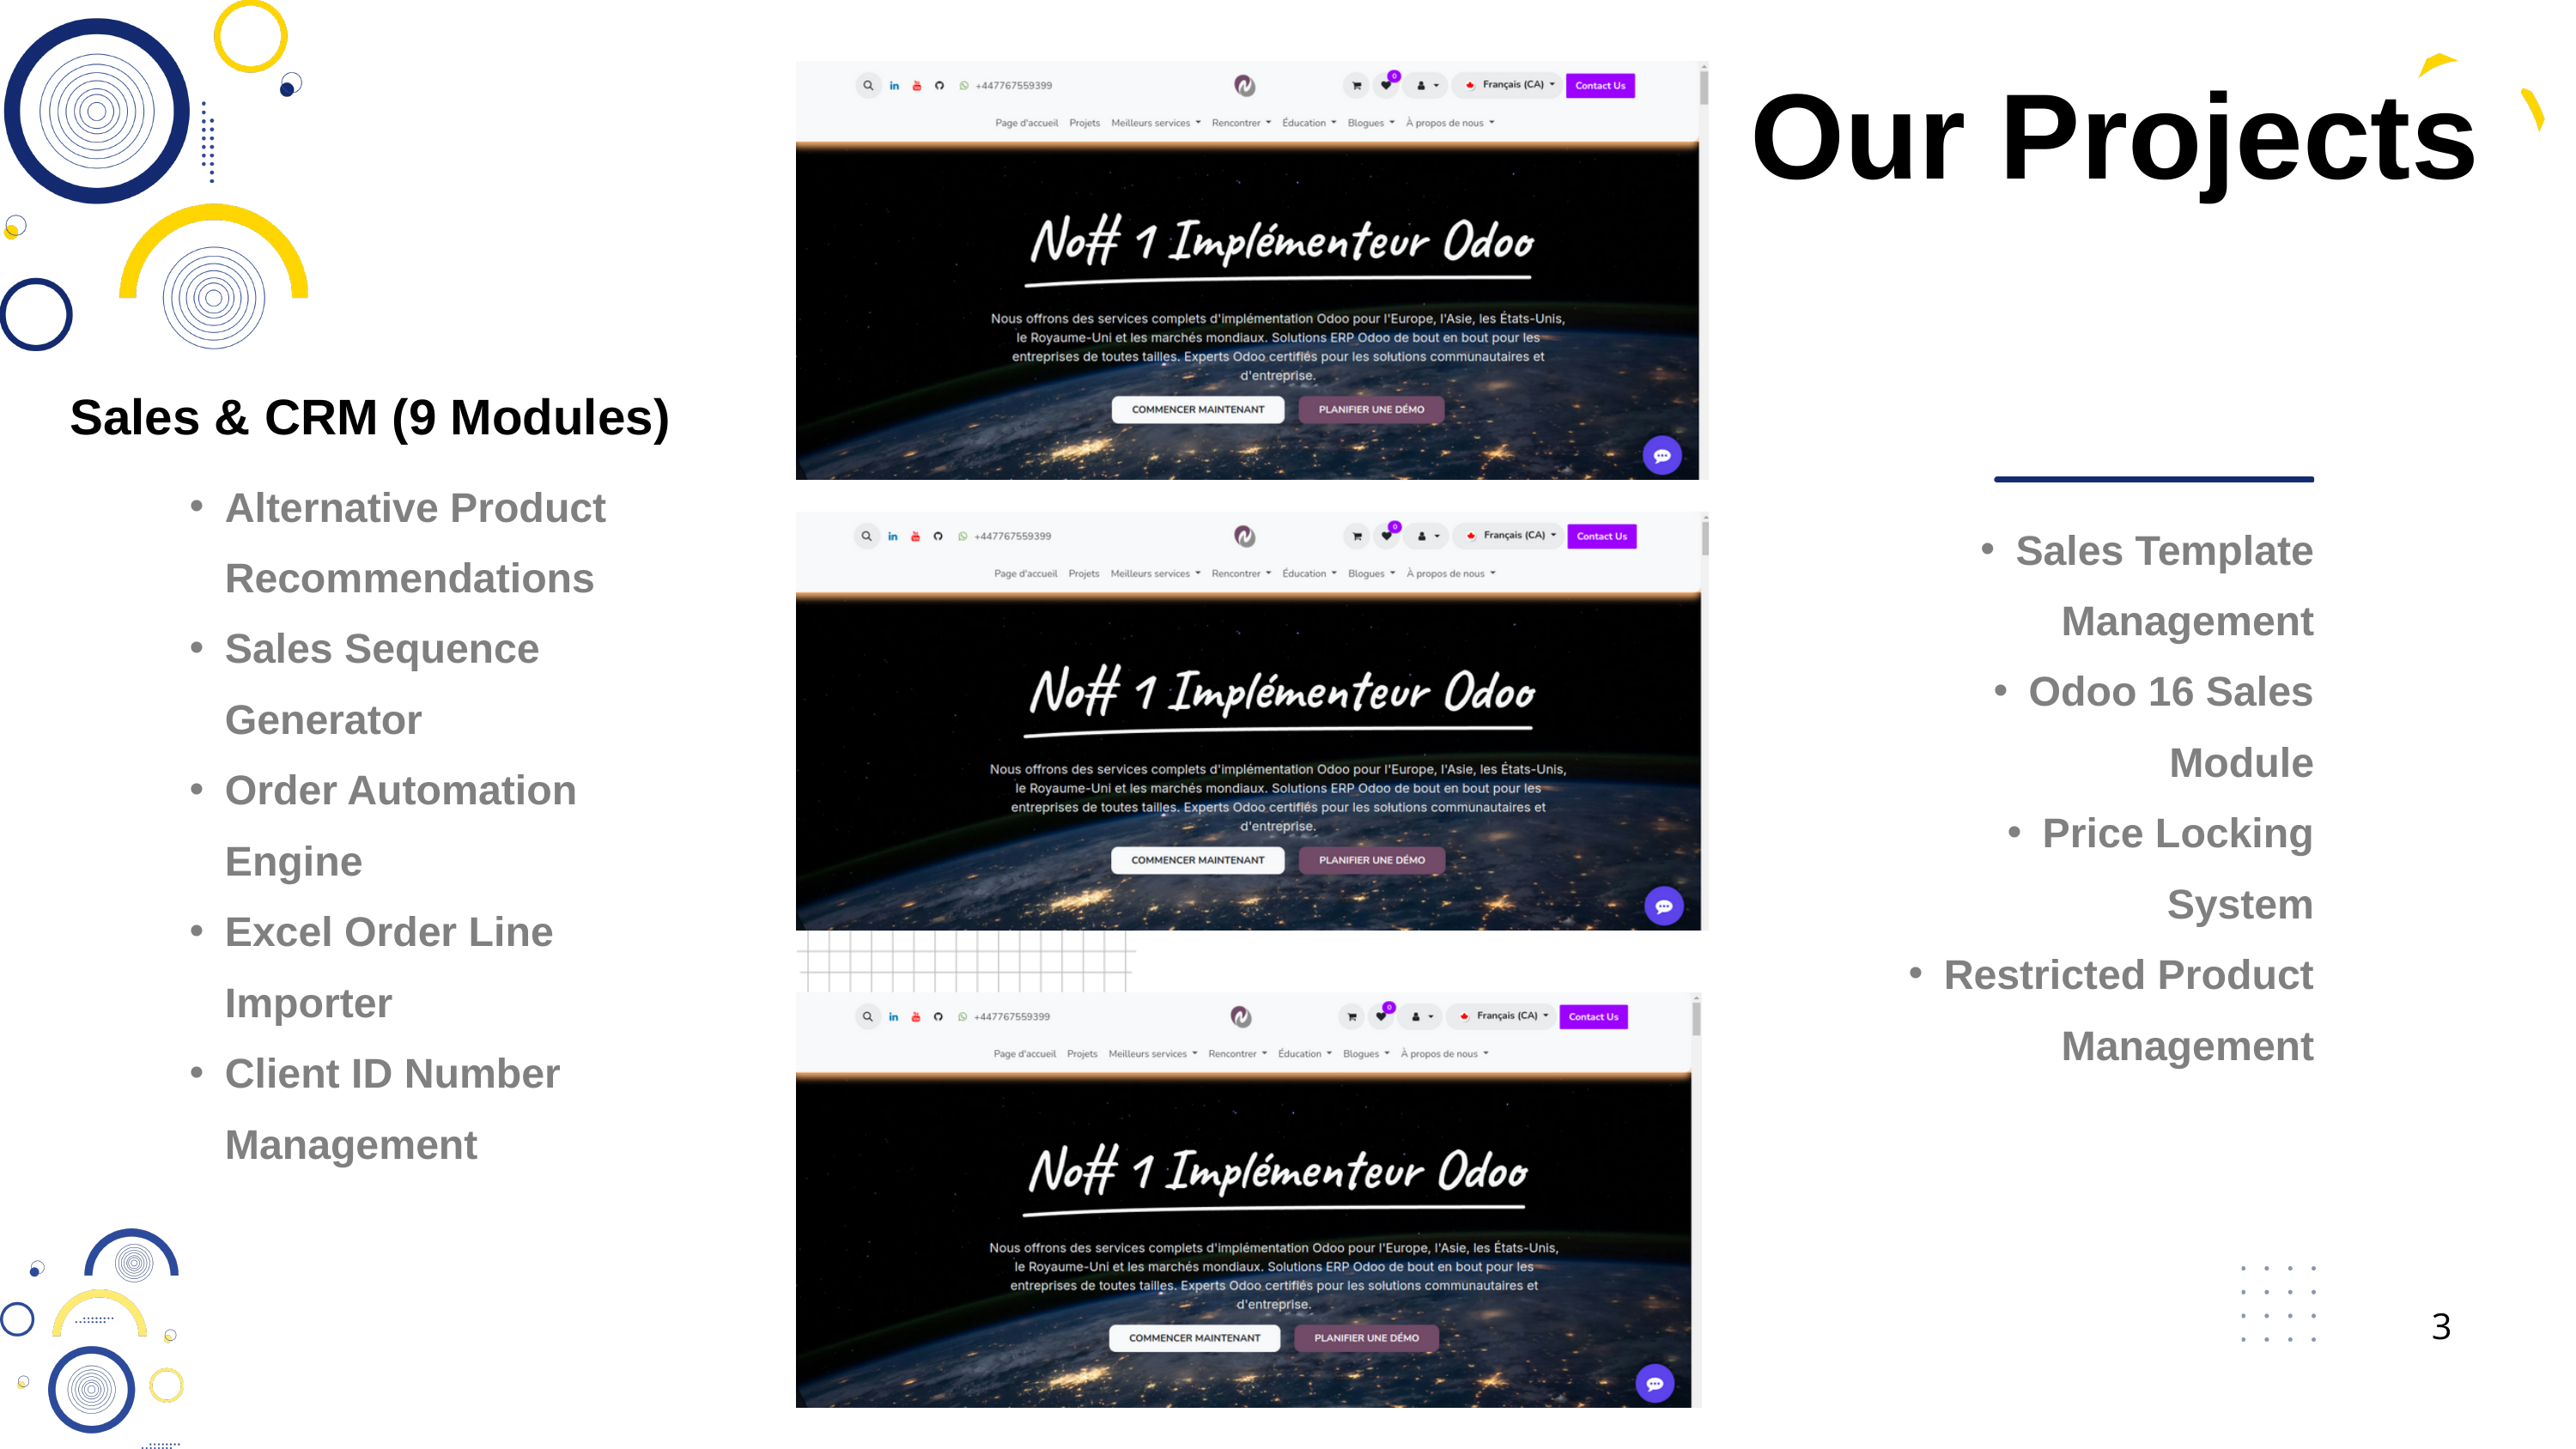

Our Projects
 Sales & CRM (9 Modules)
Alternative Product Recommendations
Sales Sequence Generator
Order Automation Engine
Excel Order Line Importer
Client ID Number Management

Sales Template Management
Odoo 16 Sales Module
Price Locking System
Restricted Product Management

3